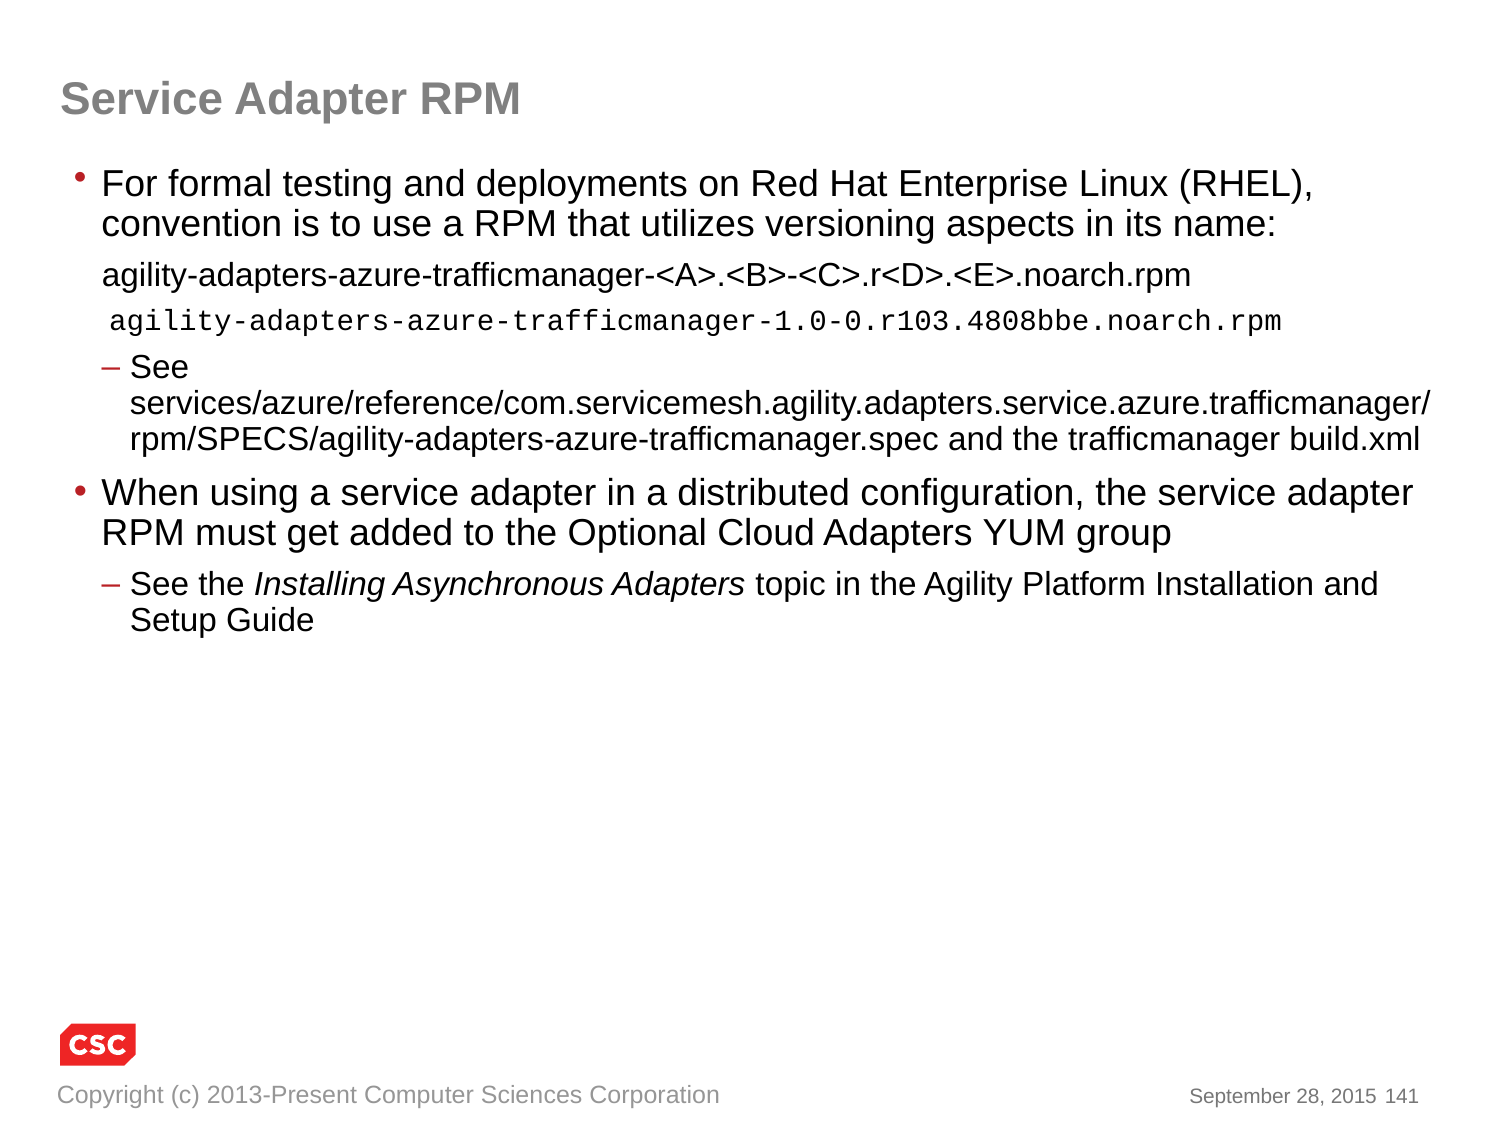

# Service Adapter RPM
For formal testing and deployments on Red Hat Enterprise Linux (RHEL), convention is to use a RPM that utilizes versioning aspects in its name:
   agility-adapters-azure-trafficmanager-<A>.<B>-<C>.r<D>.<E>.noarch.rpm
  agility-adapters-azure-trafficmanager-1.0-0.r103.4808bbe.noarch.rpm
See services/azure/reference/com.servicemesh.agility.adapters.service.azure.trafficmanager/rpm/SPECS/agility-adapters-azure-trafficmanager.spec and the trafficmanager build.xml
When using a service adapter in a distributed configuration, the service adapter RPM must get added to the Optional Cloud Adapters YUM group
See the Installing Asynchronous Adapters topic in the Agility Platform Installation and Setup Guide